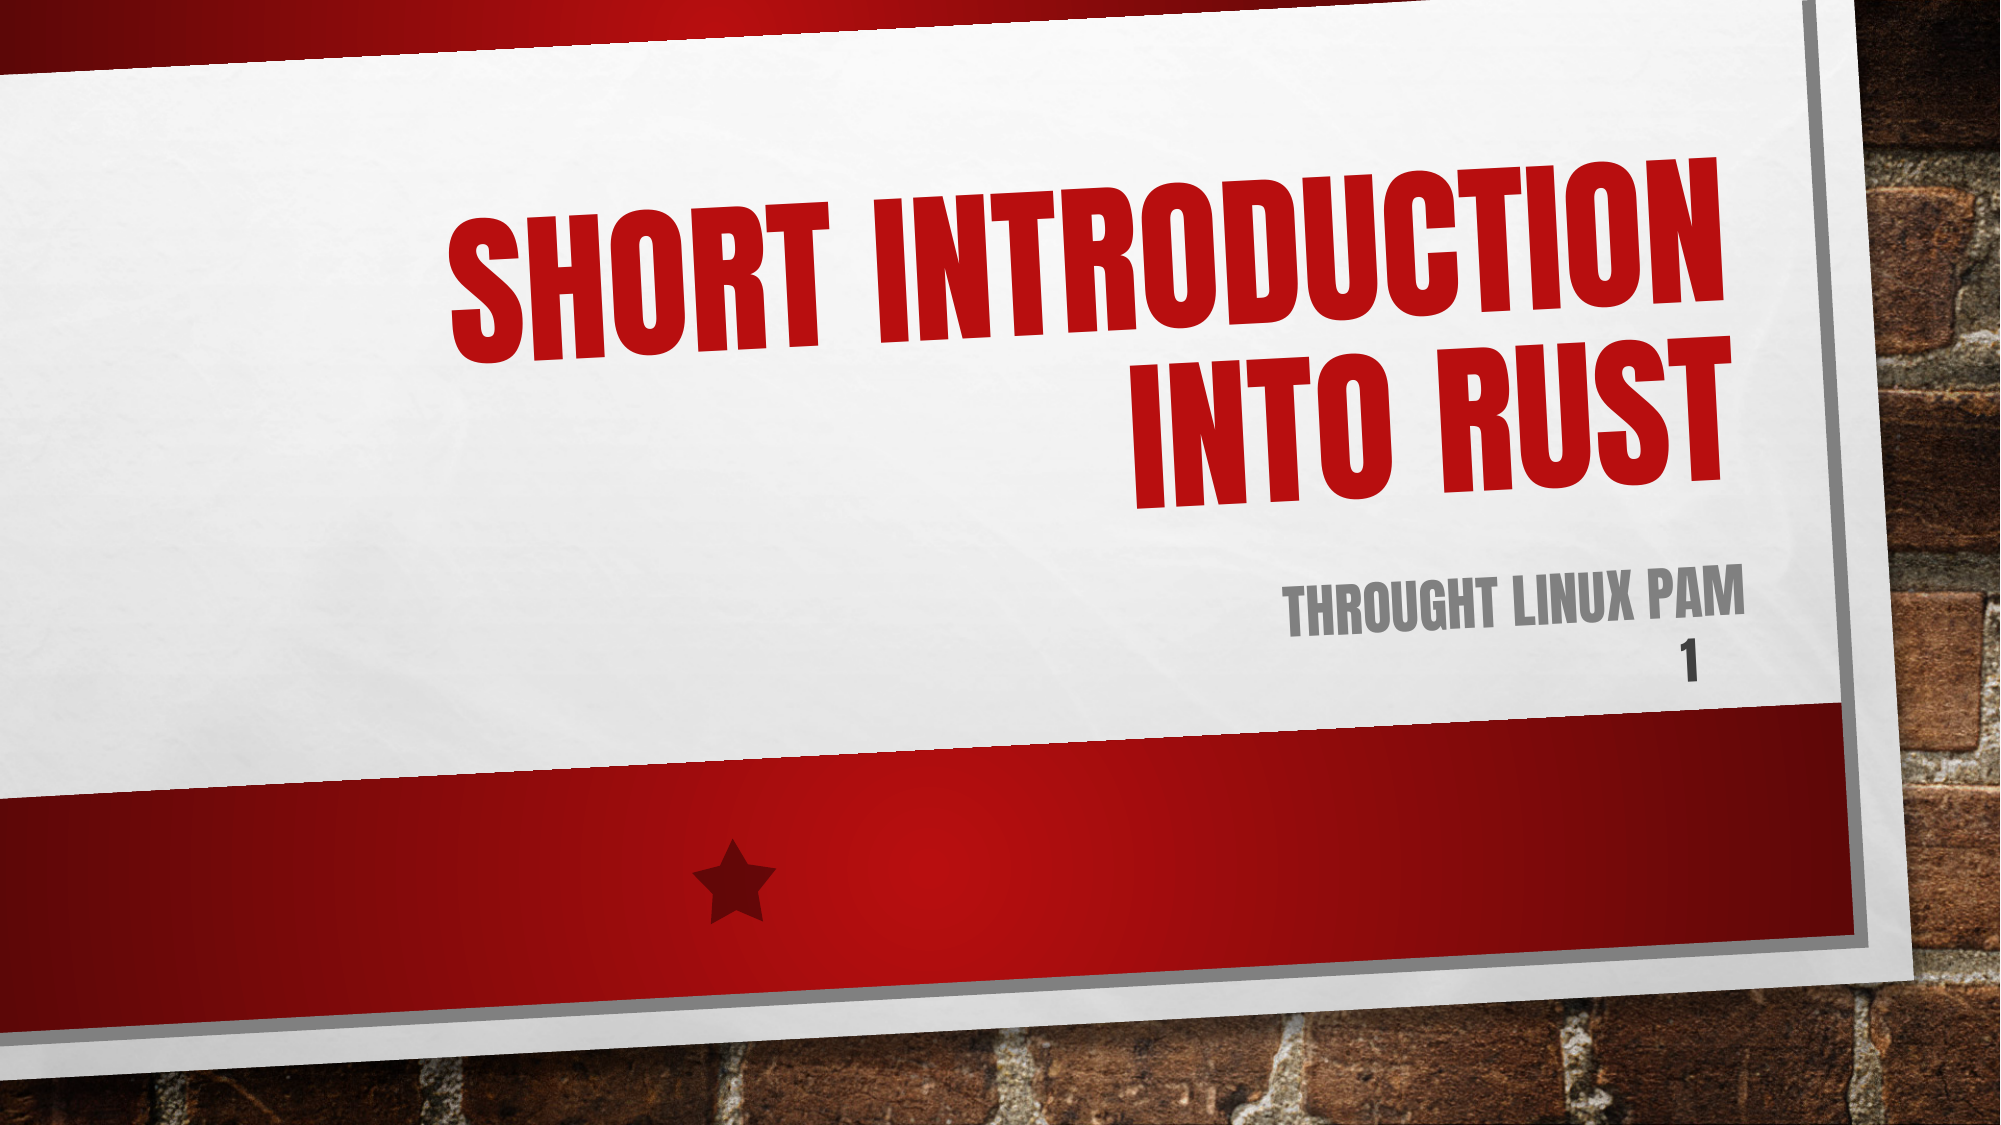

# Short introduction into Rust
throught Linux pam
1